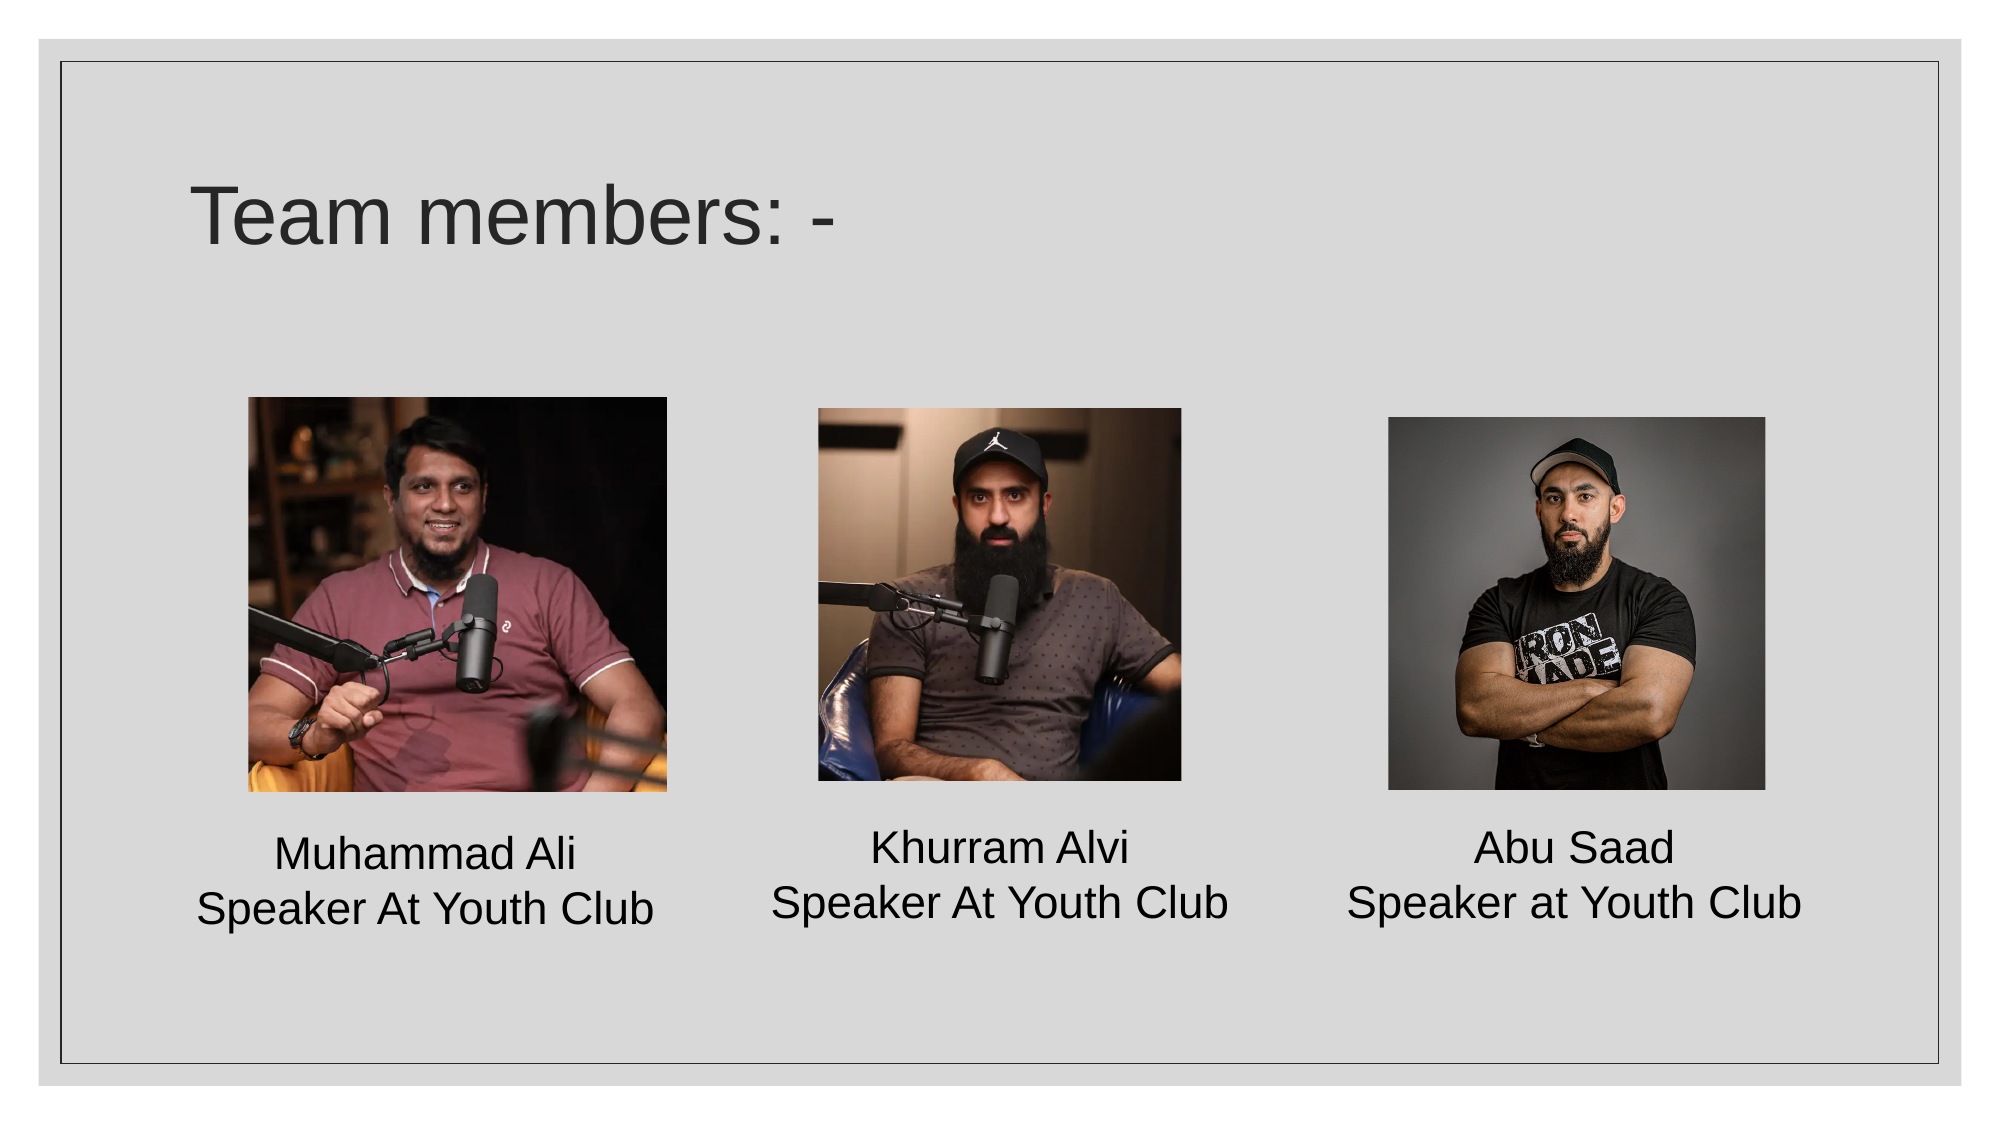

# Team members: -
Muhammad Ali
Speaker At Youth Club
Khurram Alvi
Speaker At Youth Club
Abu Saad
Speaker at Youth Club